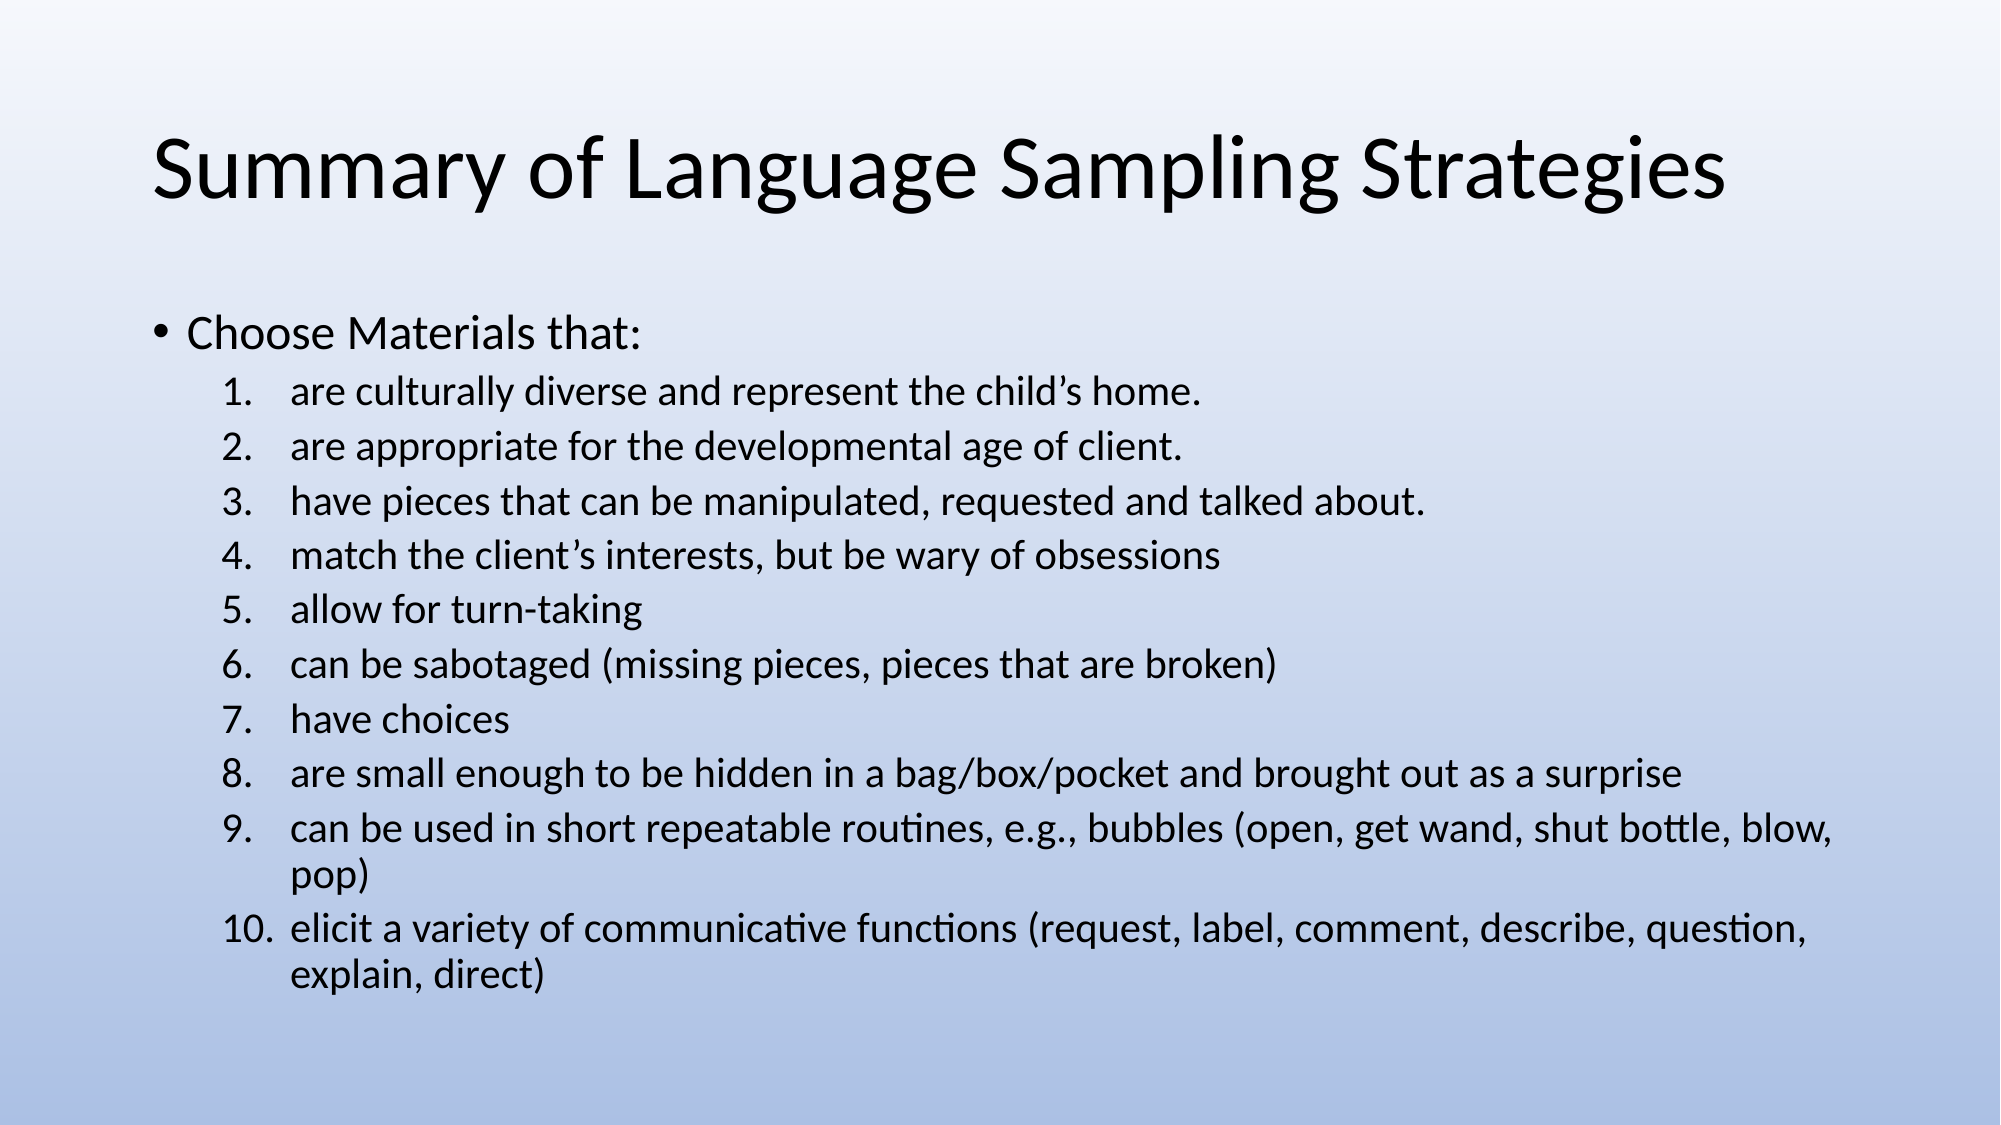

# Summary of Language Sampling Strategies
Choose Materials that:
are culturally diverse and represent the child’s home.
are appropriate for the developmental age of client.
have pieces that can be manipulated, requested and talked about.
match the client’s interests, but be wary of obsessions
allow for turn-taking
can be sabotaged (missing pieces, pieces that are broken)
have choices
are small enough to be hidden in a bag/box/pocket and brought out as a surprise
can be used in short repeatable routines, e.g., bubbles (open, get wand, shut bottle, blow, pop)
elicit a variety of communicative functions (request, label, comment, describe, question, explain, direct)